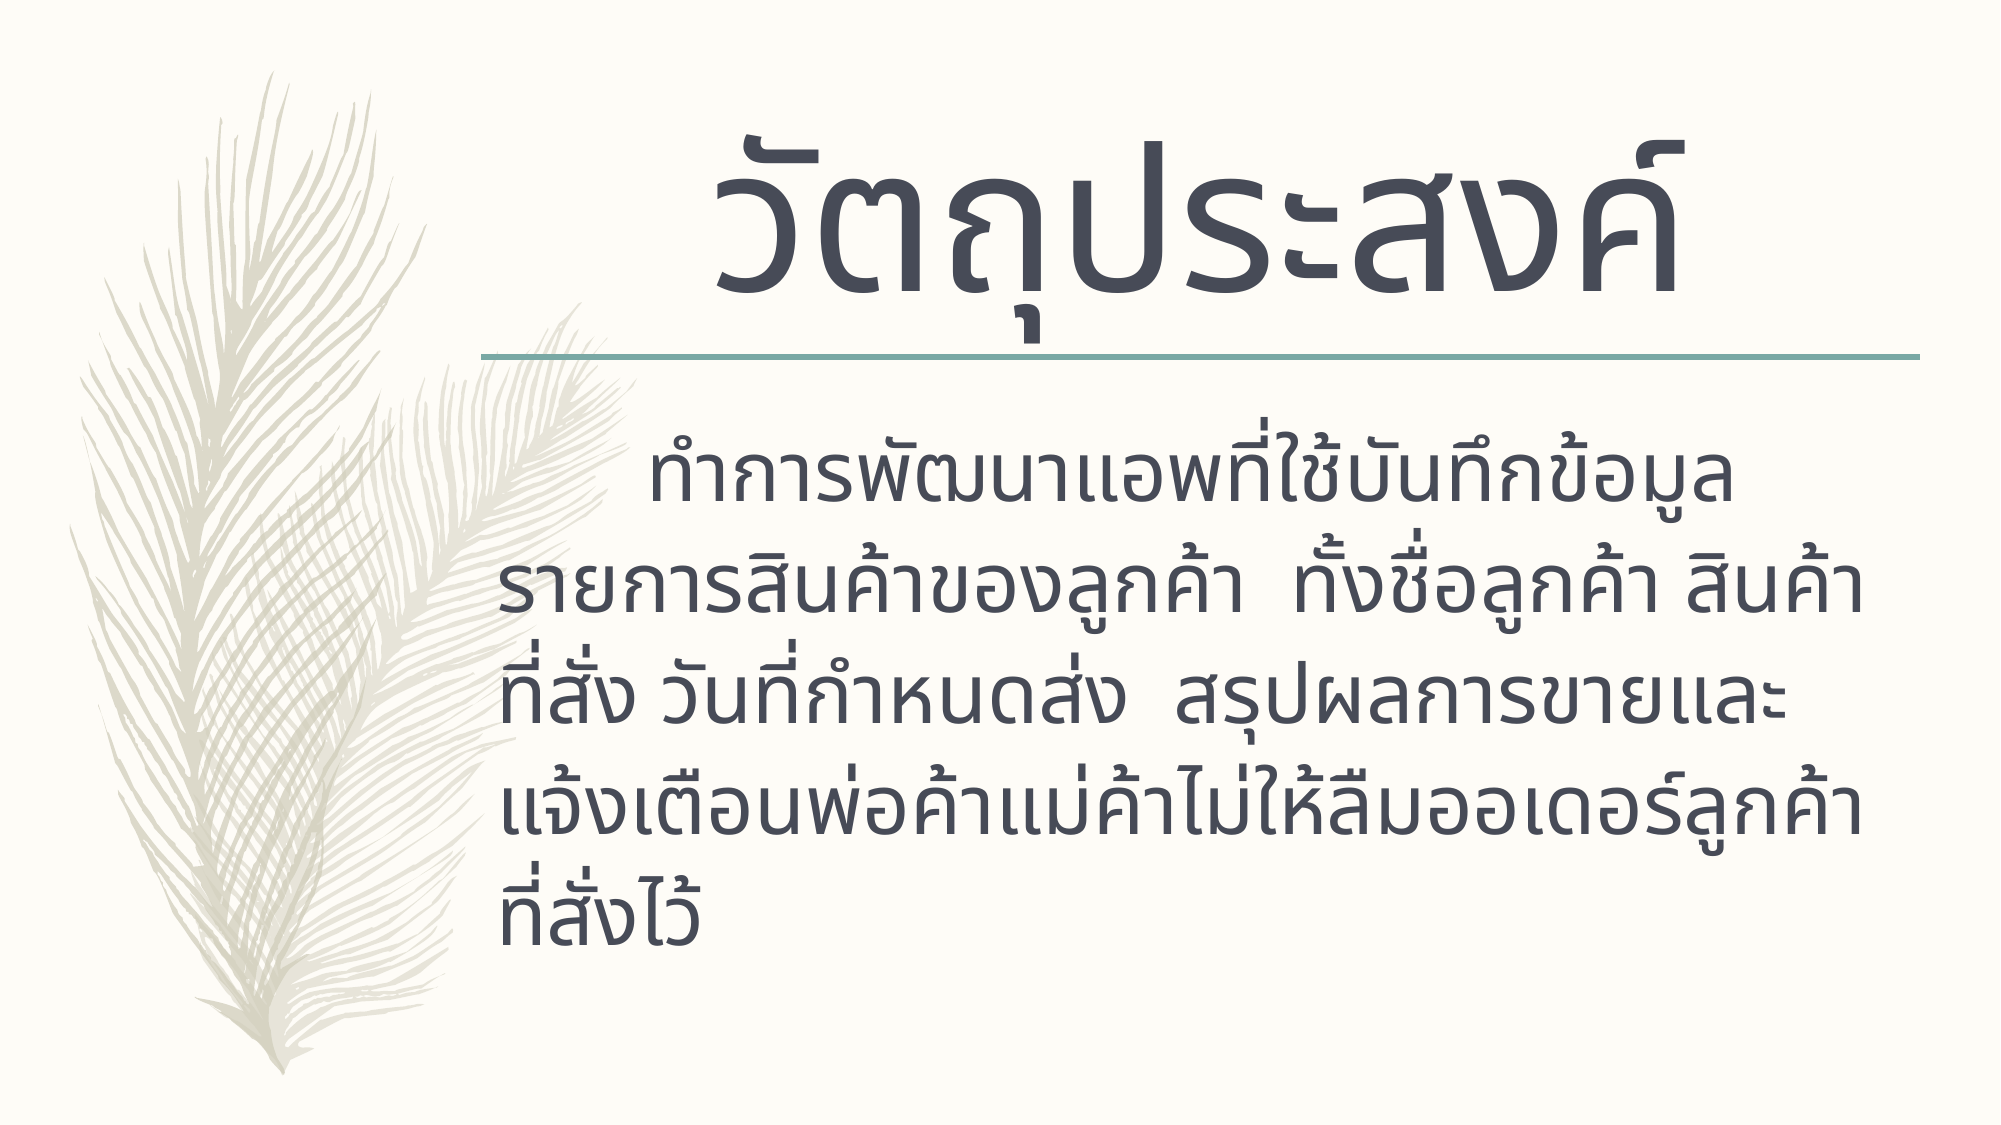

# วัตถุประสงค์
	ทำการพัฒนาแอพที่ใช้บันทึกข้อมูลรายการสินค้าของลูกค้า  ทั้งชื่อลูกค้า สินค้า ที่สั่ง วันที่กำหนดส่ง  สรุปผลการขายและแจ้งเตือนพ่อค้าแม่ค้าไม่ให้ลืมออเดอร์ลูกค้าที่สั่งไว้